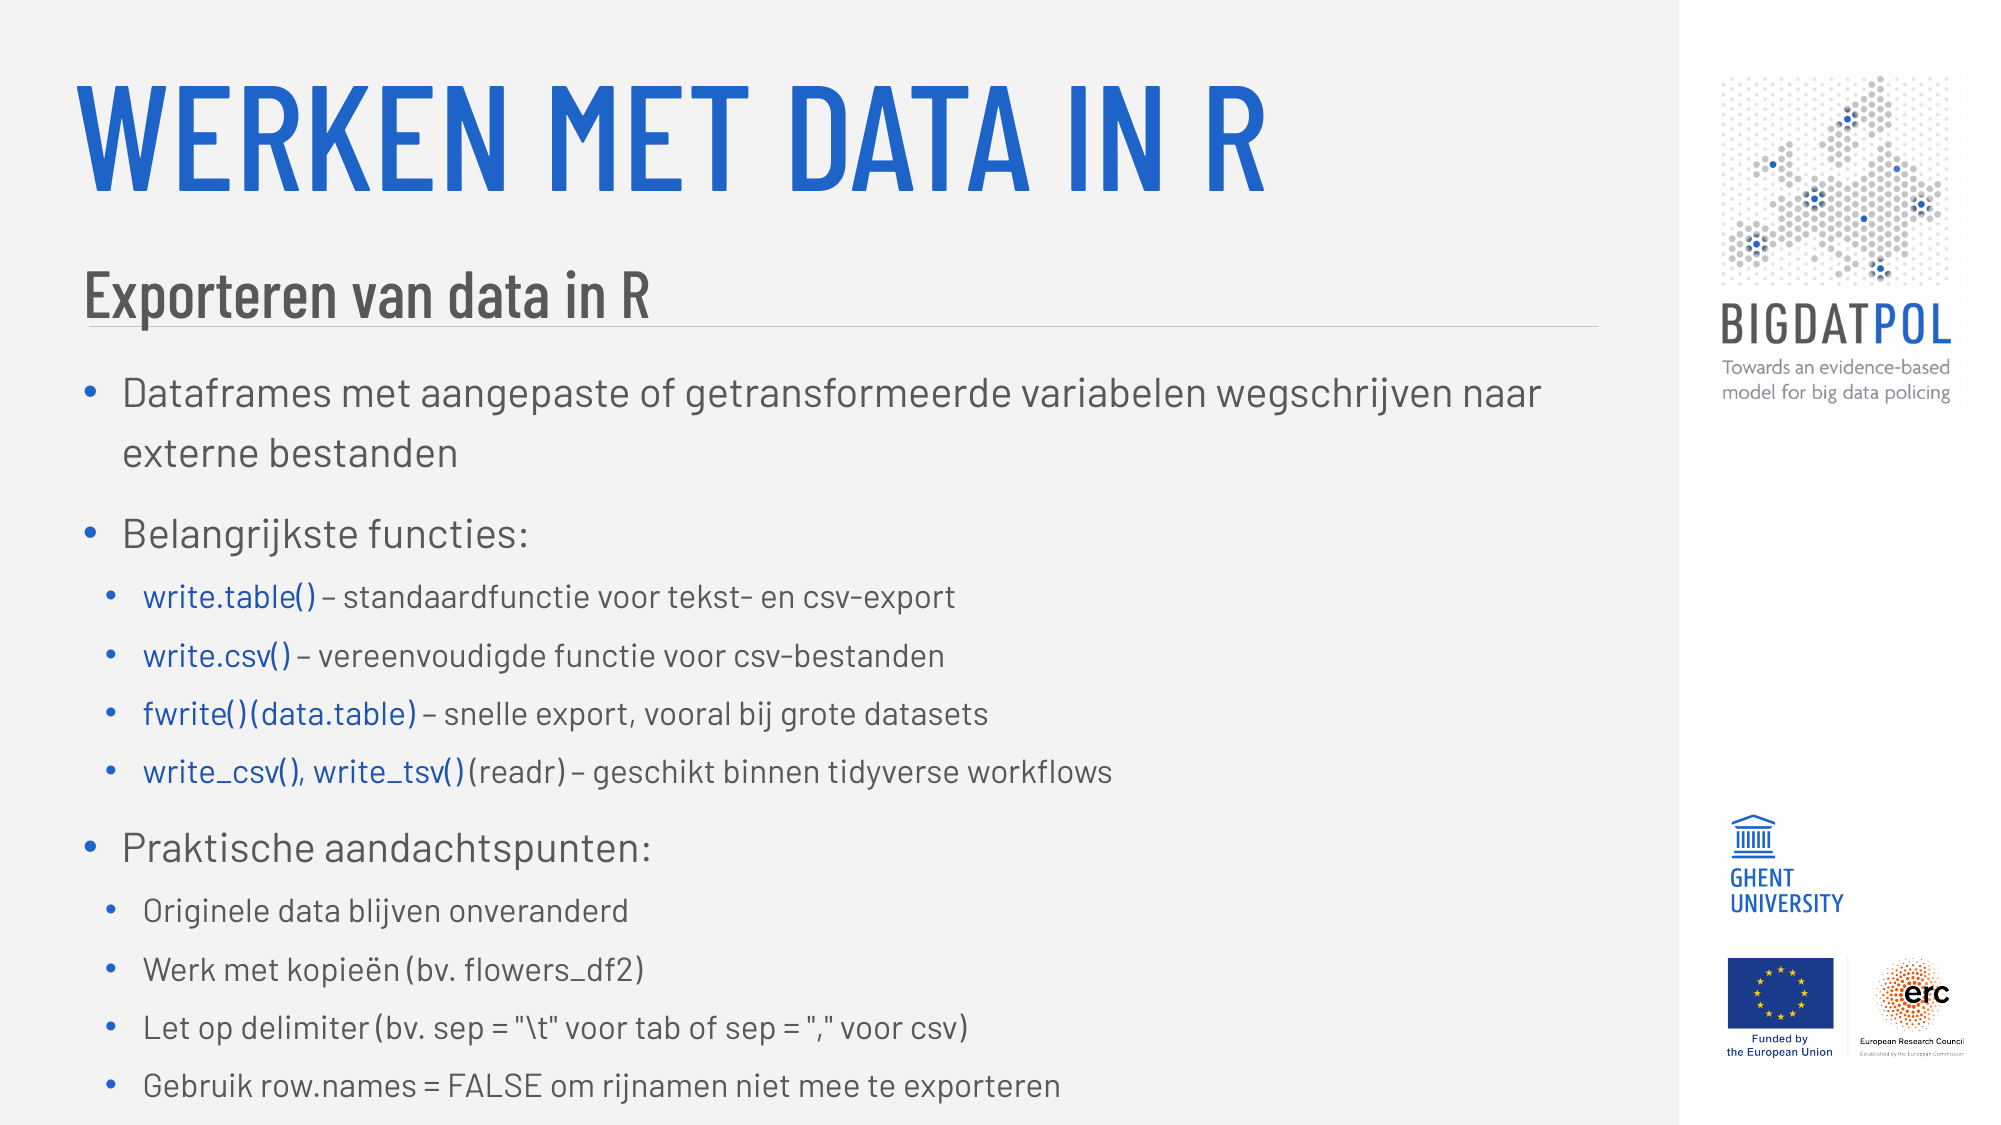

# Werken met data in r
Exporteren van data in R
Dataframes met aangepaste of getransformeerde variabelen wegschrijven naar externe bestanden
Belangrijkste functies:
write.table() – standaardfunctie voor tekst- en csv-export
write.csv() – vereenvoudigde functie voor csv-bestanden
fwrite() (data.table) – snelle export, vooral bij grote datasets
write_csv(), write_tsv() (readr) – geschikt binnen tidyverse workflows
Praktische aandachtspunten:
Originele data blijven onveranderd
Werk met kopieën (bv. flowers_df2)
Let op delimiter (bv. sep = "\t" voor tab of sep = "," voor csv)
Gebruik row.names = FALSE om rijnamen niet mee te exporteren